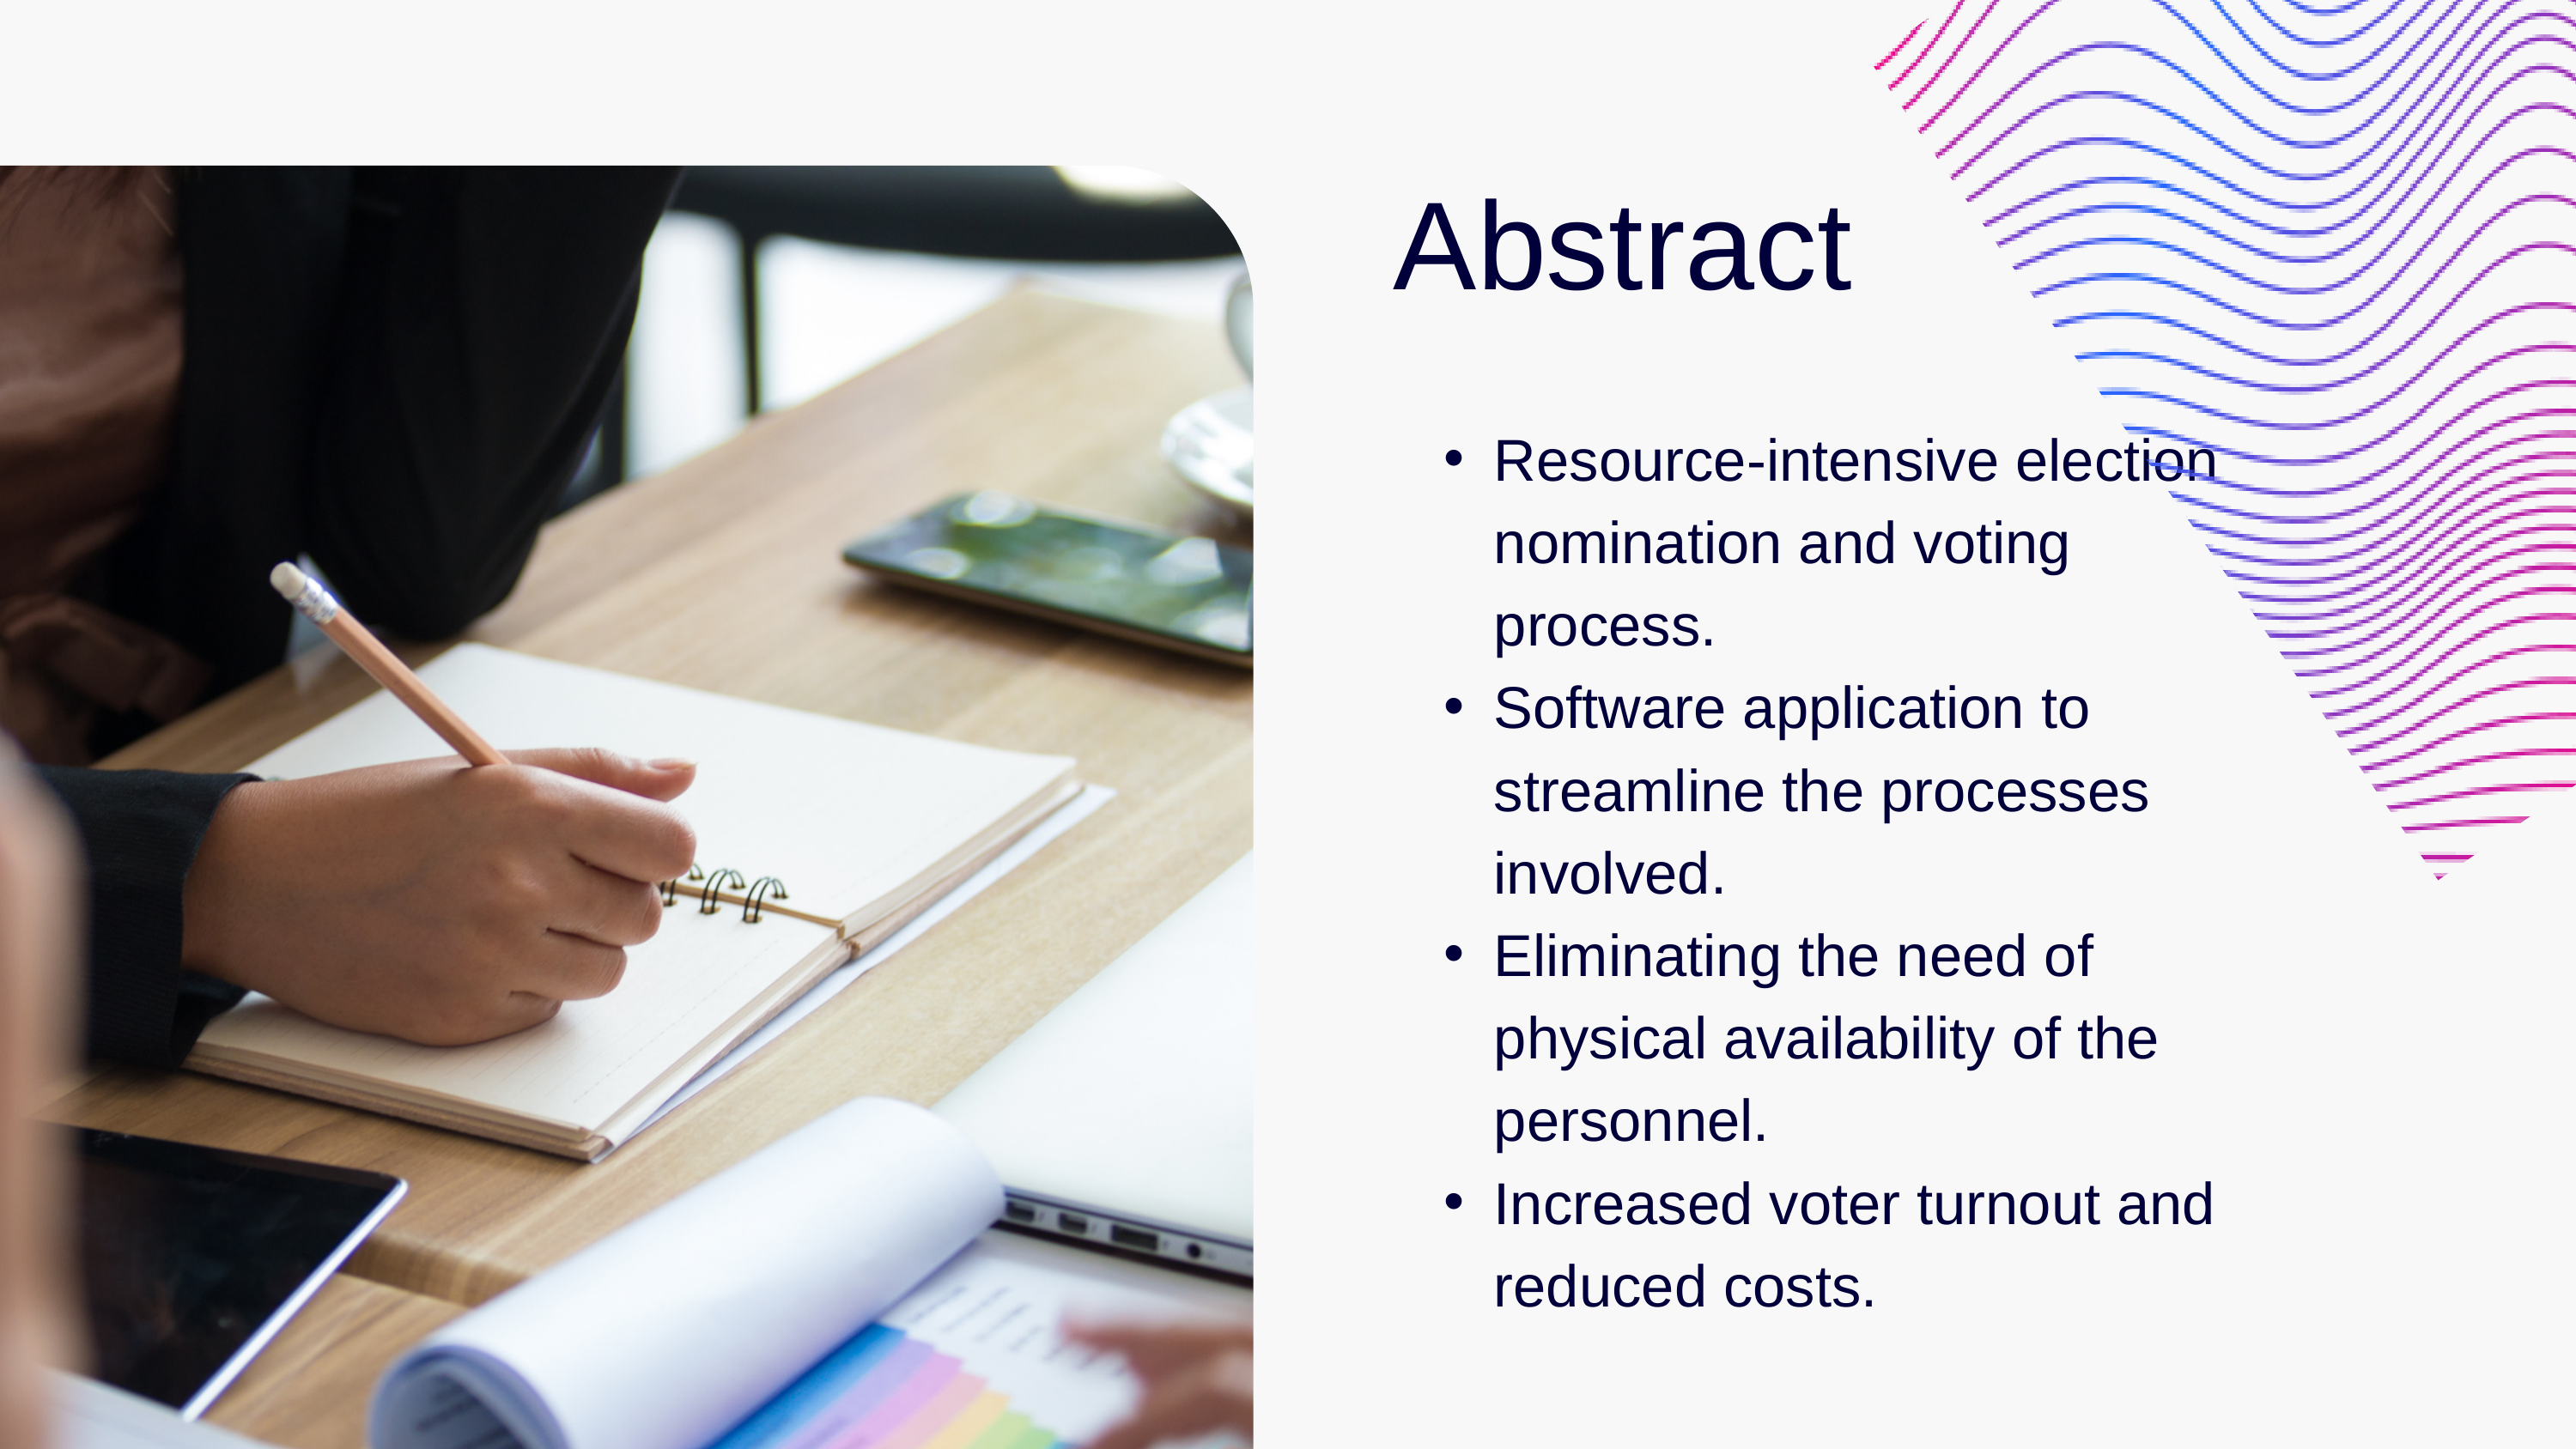

Abstract
Resource-intensive election nomination and voting process.
Software application to streamline the processes involved.
Eliminating the need of physical availability of the personnel.
Increased voter turnout and reduced costs.